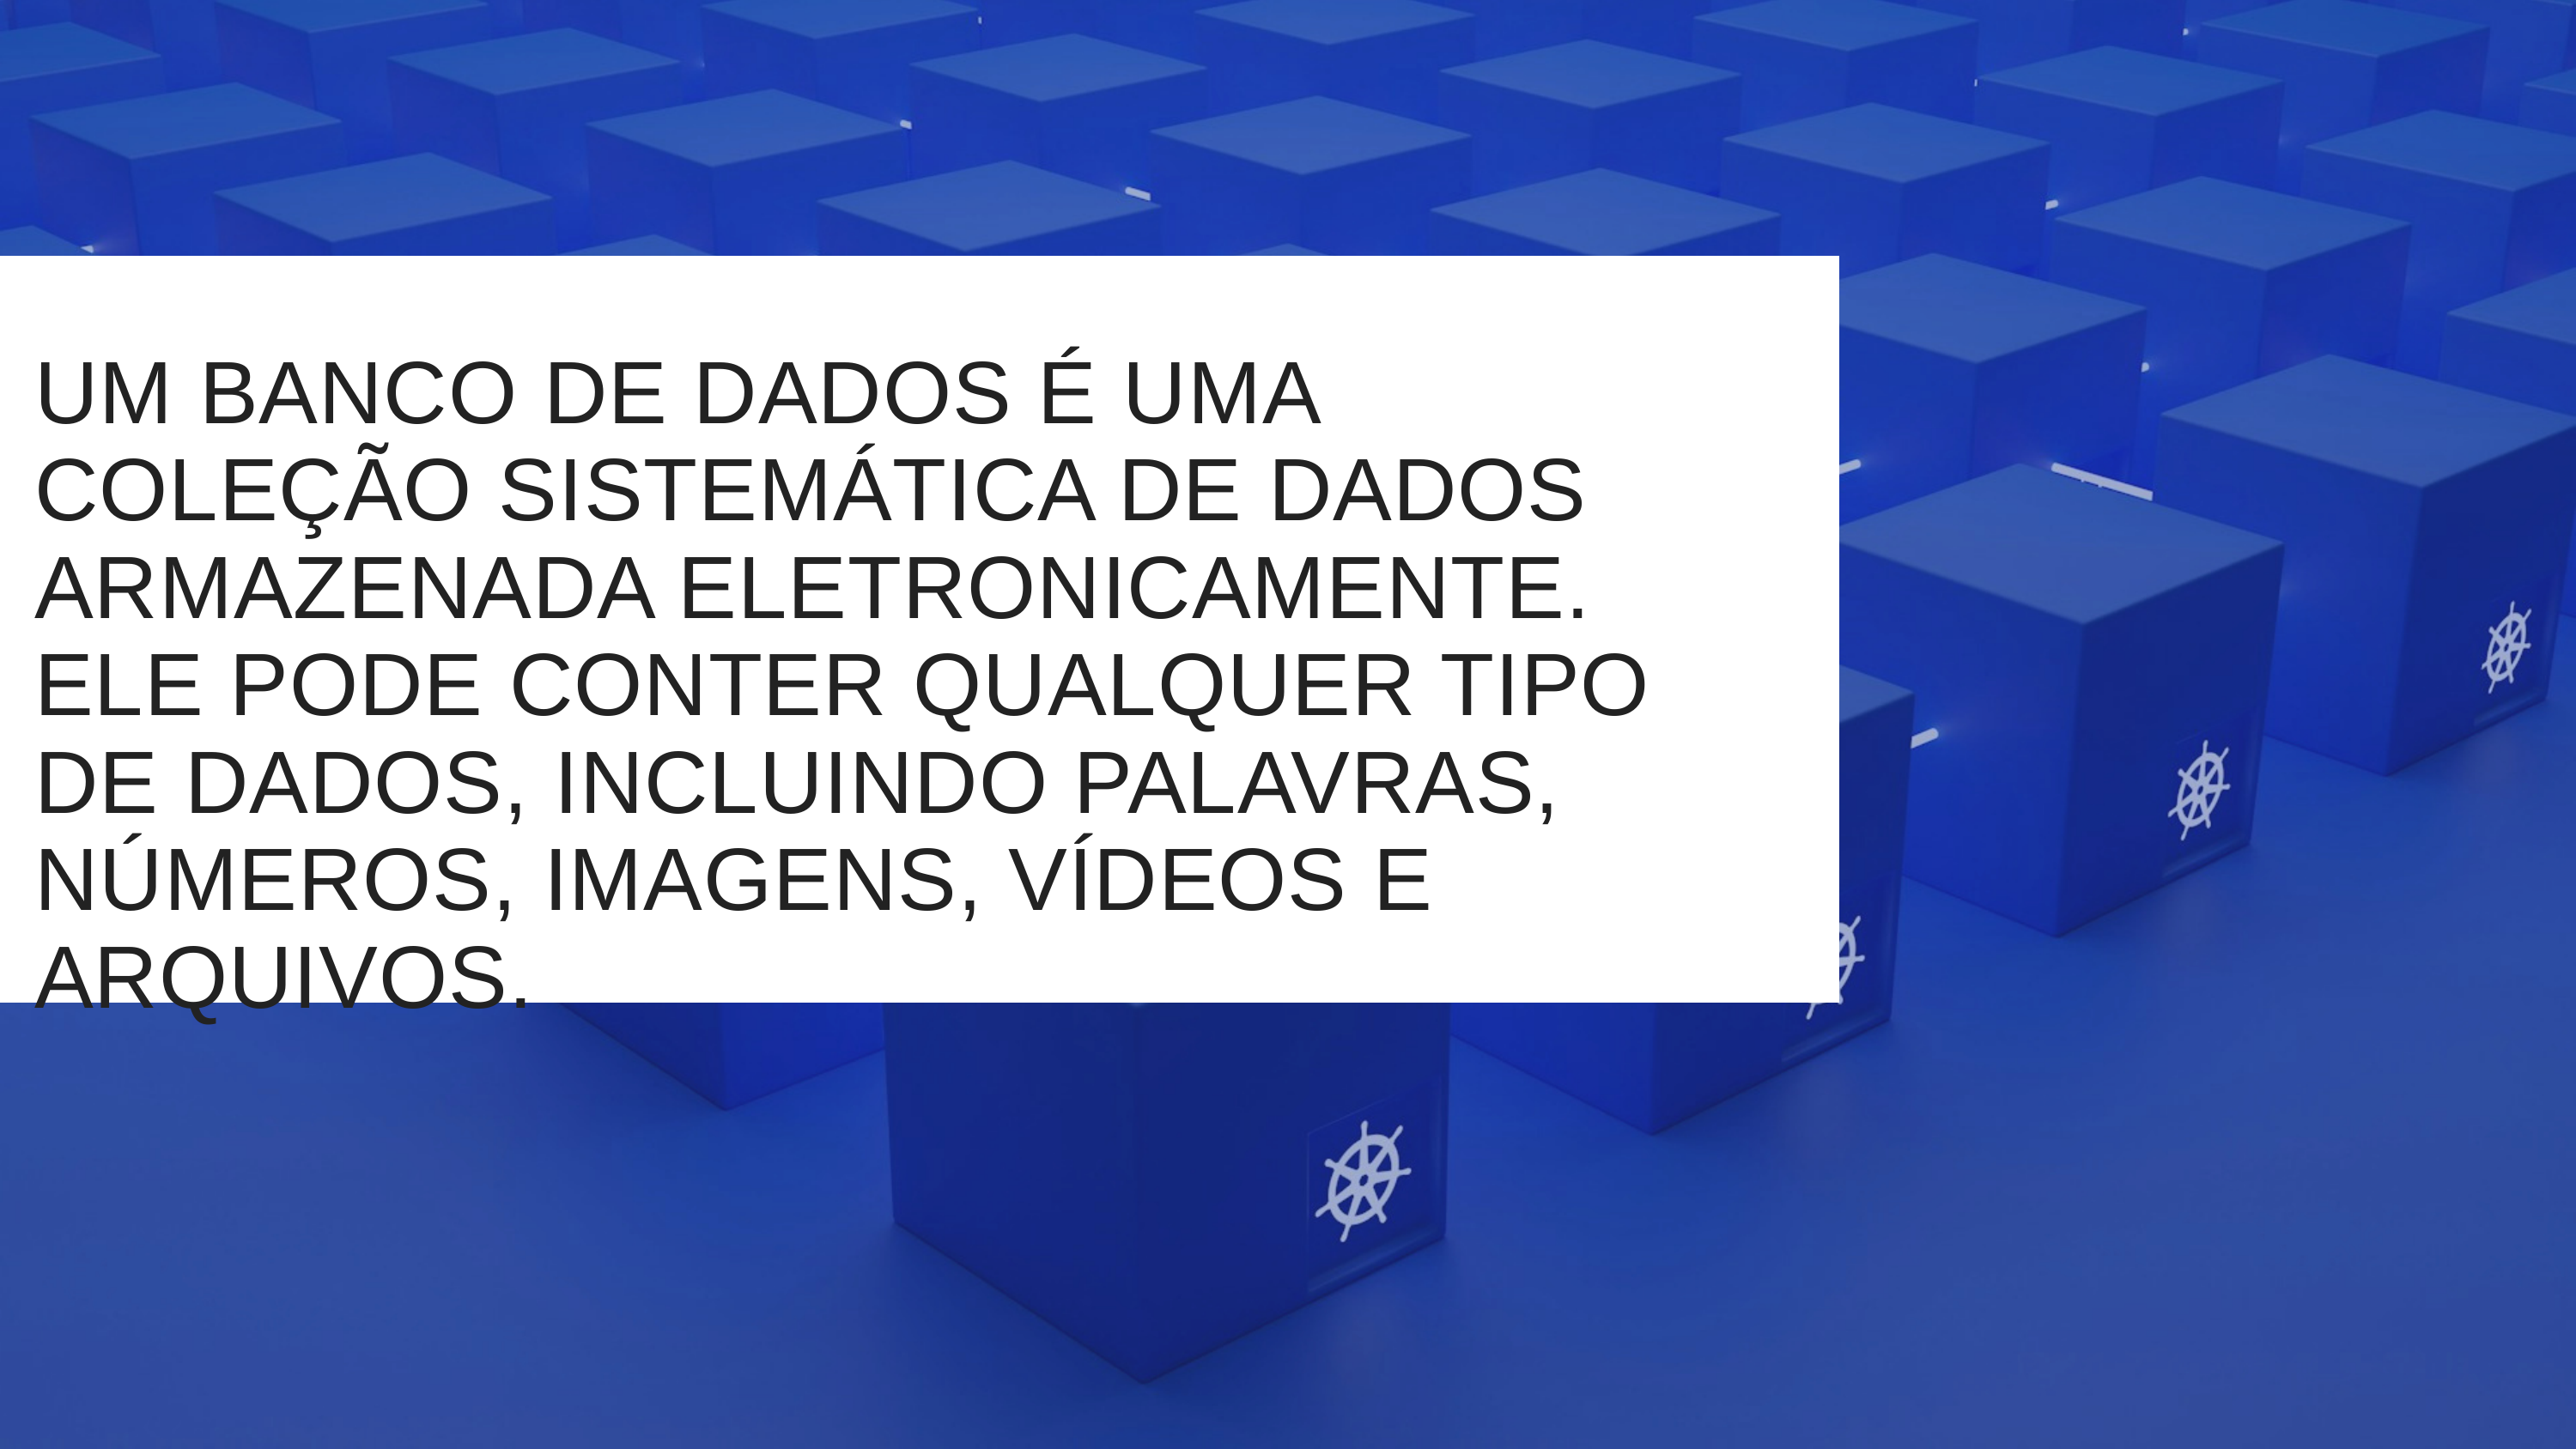

UM BANCO DE DADOS É UMA COLEÇÃO SISTEMÁTICA DE DADOS ARMAZENADA ELETRONICAMENTE. ELE PODE CONTER QUALQUER TIPO DE DADOS, INCLUINDO PALAVRAS, NÚMEROS, IMAGENS, VÍDEOS E ARQUIVOS.